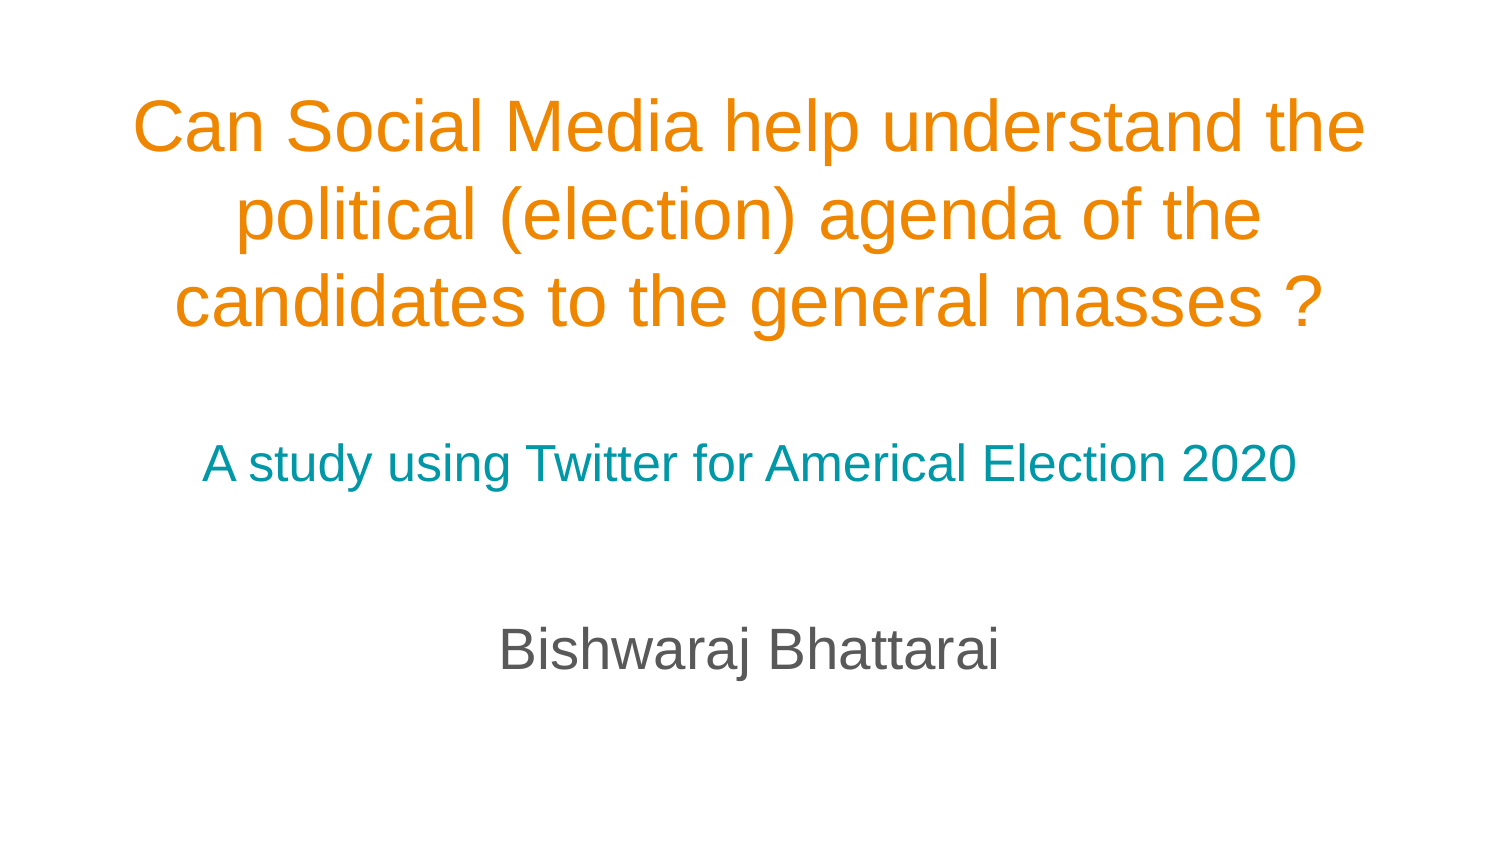

# Can Social Media help understand the political (election) agenda of the candidates to the general masses ? A study using Twitter for Americal Election 2020
Bishwaraj Bhattarai